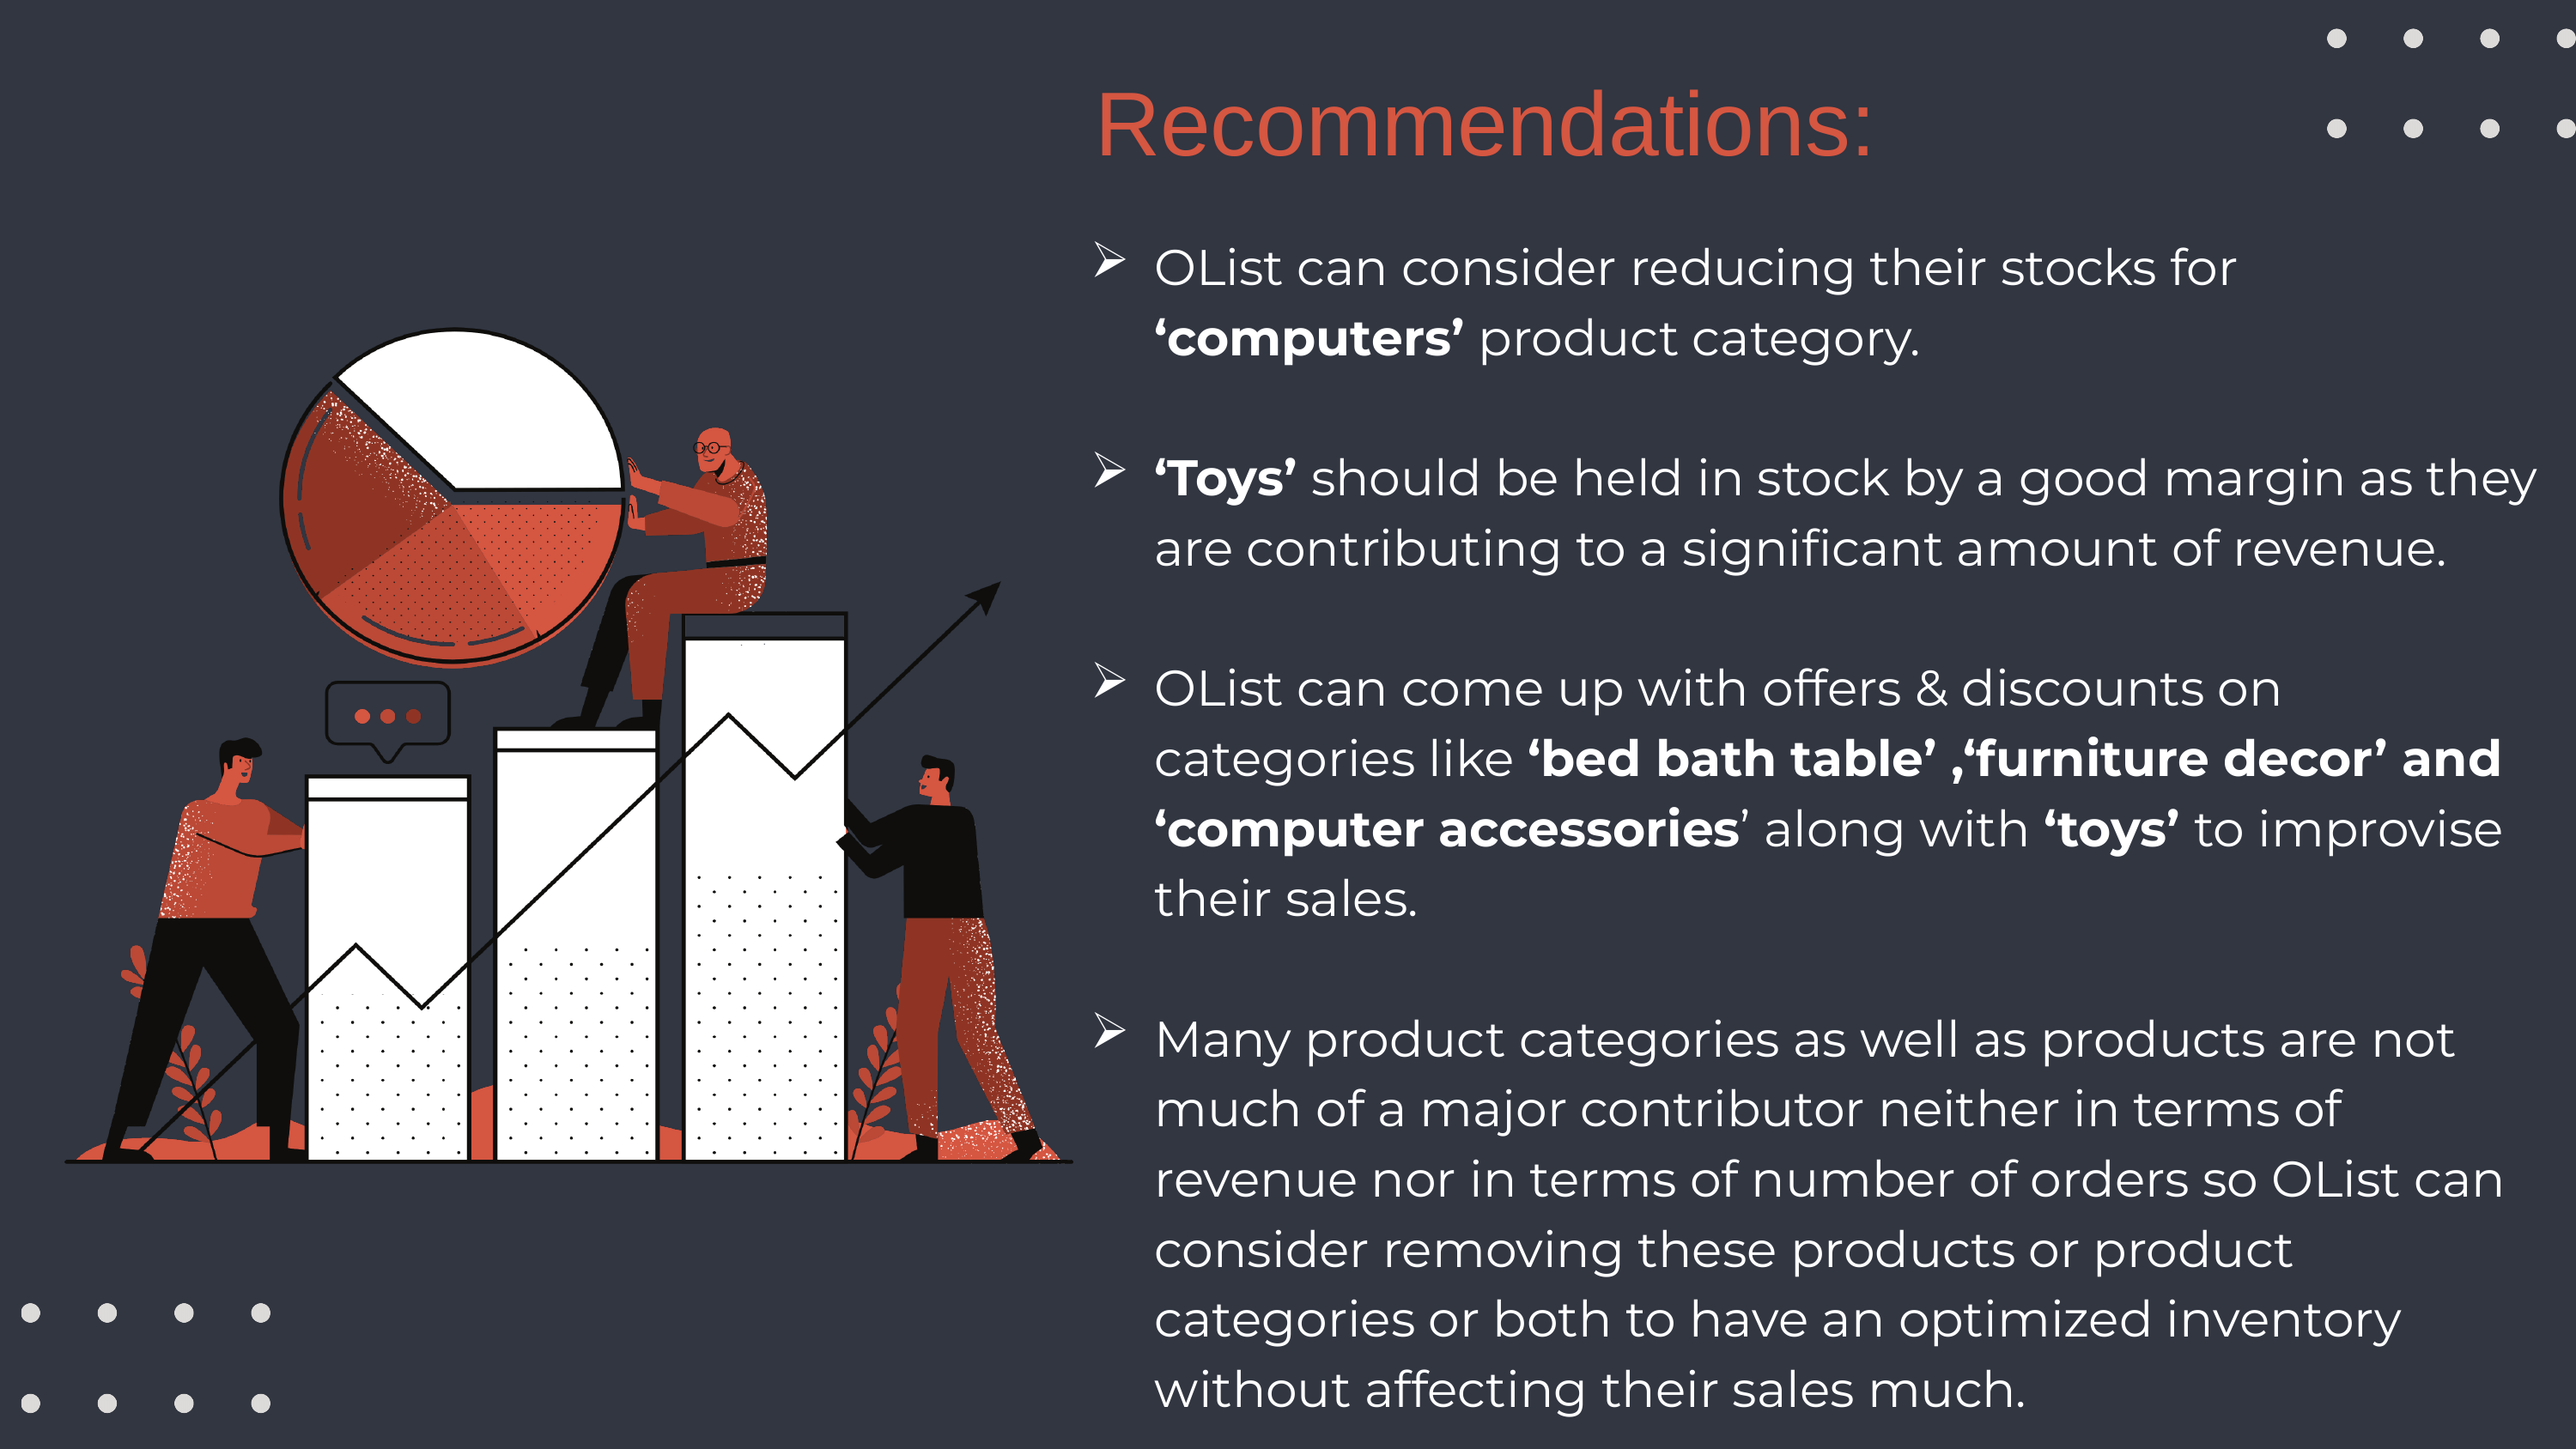

Recommendations:
OList can consider reducing their stocks for ‘computers’ product category.

‘Toys’ should be held in stock by a good margin as they are contributing to a significant amount of revenue.

OList can come up with offers & discounts on categories like ‘bed bath table’ ,‘furniture decor’ and ‘computer accessories’ along with ‘toys’ to improvise their sales.

Many product categories as well as products are not much of a major contributor neither in terms of revenue nor in terms of number of orders so OList can consider removing these products or product categories or both to have an optimized inventory without affecting their sales much.